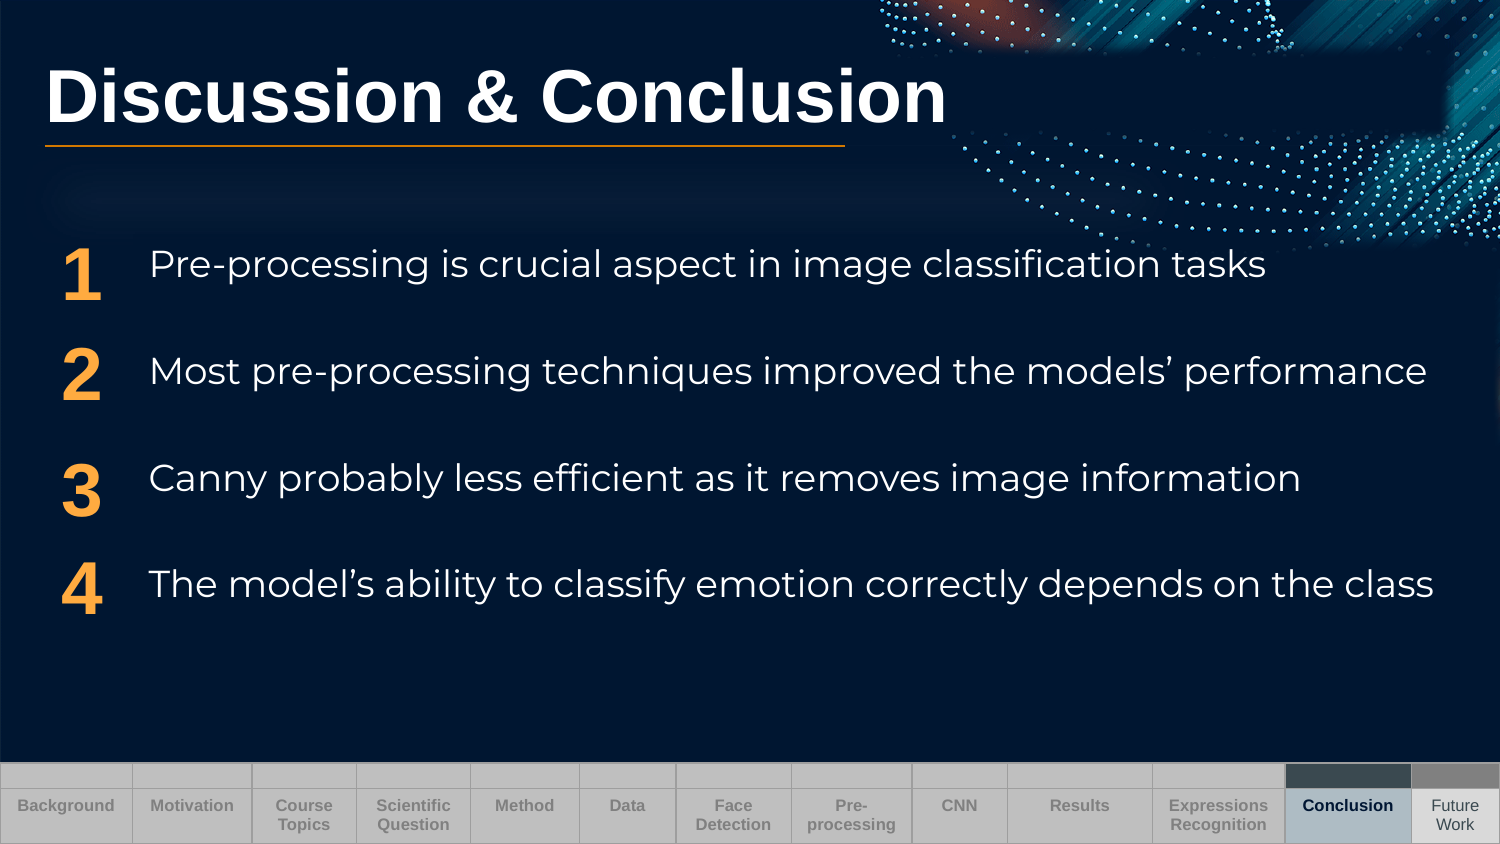

Discussion & Conclusion
1
Pre-processing is crucial aspect in image classification tasks

Most pre-processing techniques improved the models’ performance

Canny probably less efficient as it removes image information

The model’s ability to classify emotion correctly depends on the class

2
3
4
|  |  |  |  |  |  |  |  |  |  |  |  |  |
| --- | --- | --- | --- | --- | --- | --- | --- | --- | --- | --- | --- | --- |
| Background | Motivation | Course Topics | Scientific Question | Method | Data | Face Detection | Pre-processing | CNN | Results | Expressions Recognition | Conclusion | Future Work |